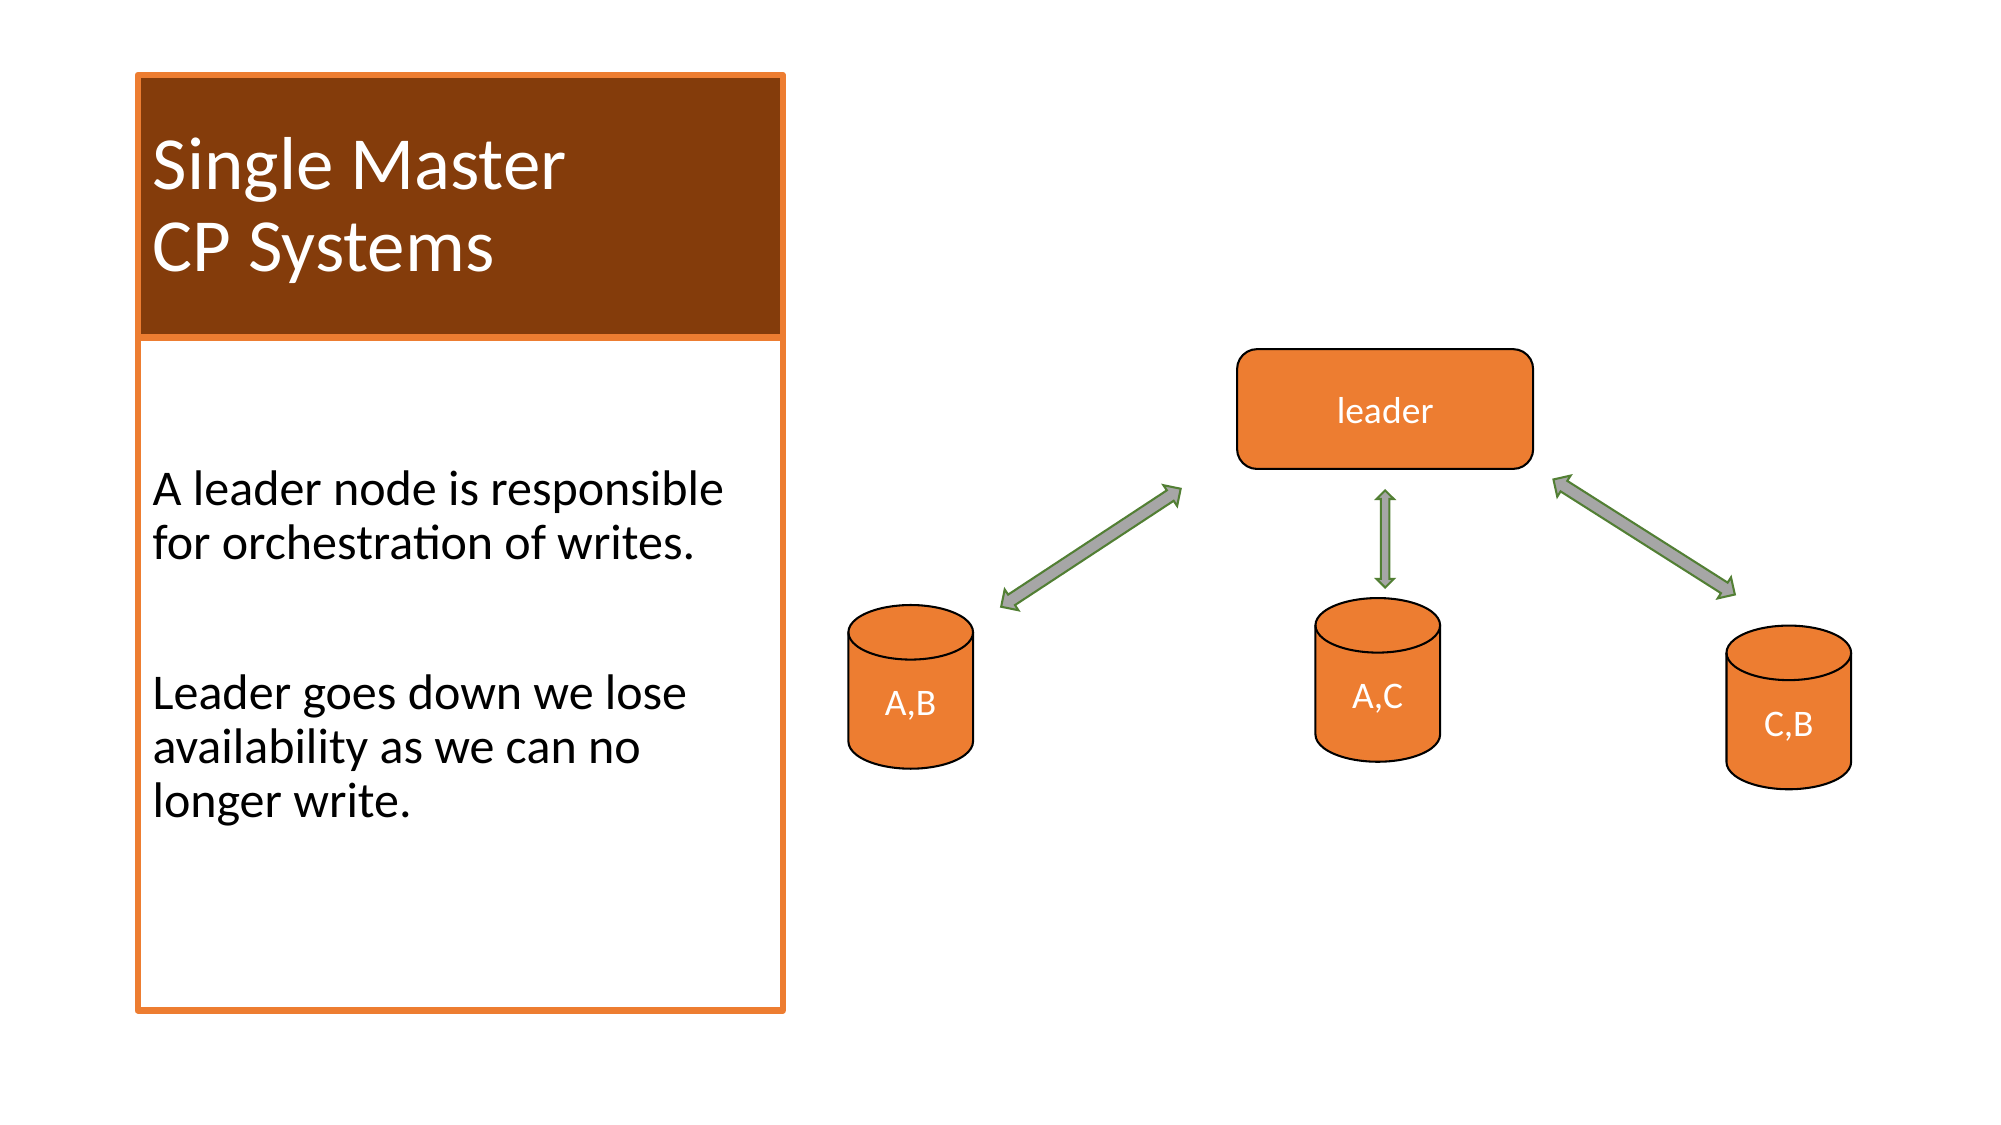

# Single Master CP Systems

A leader node is responsible for orchestration of writes.

Leader goes down we lose availability as we can no longer write.
leader

A,C
A,B
C,B